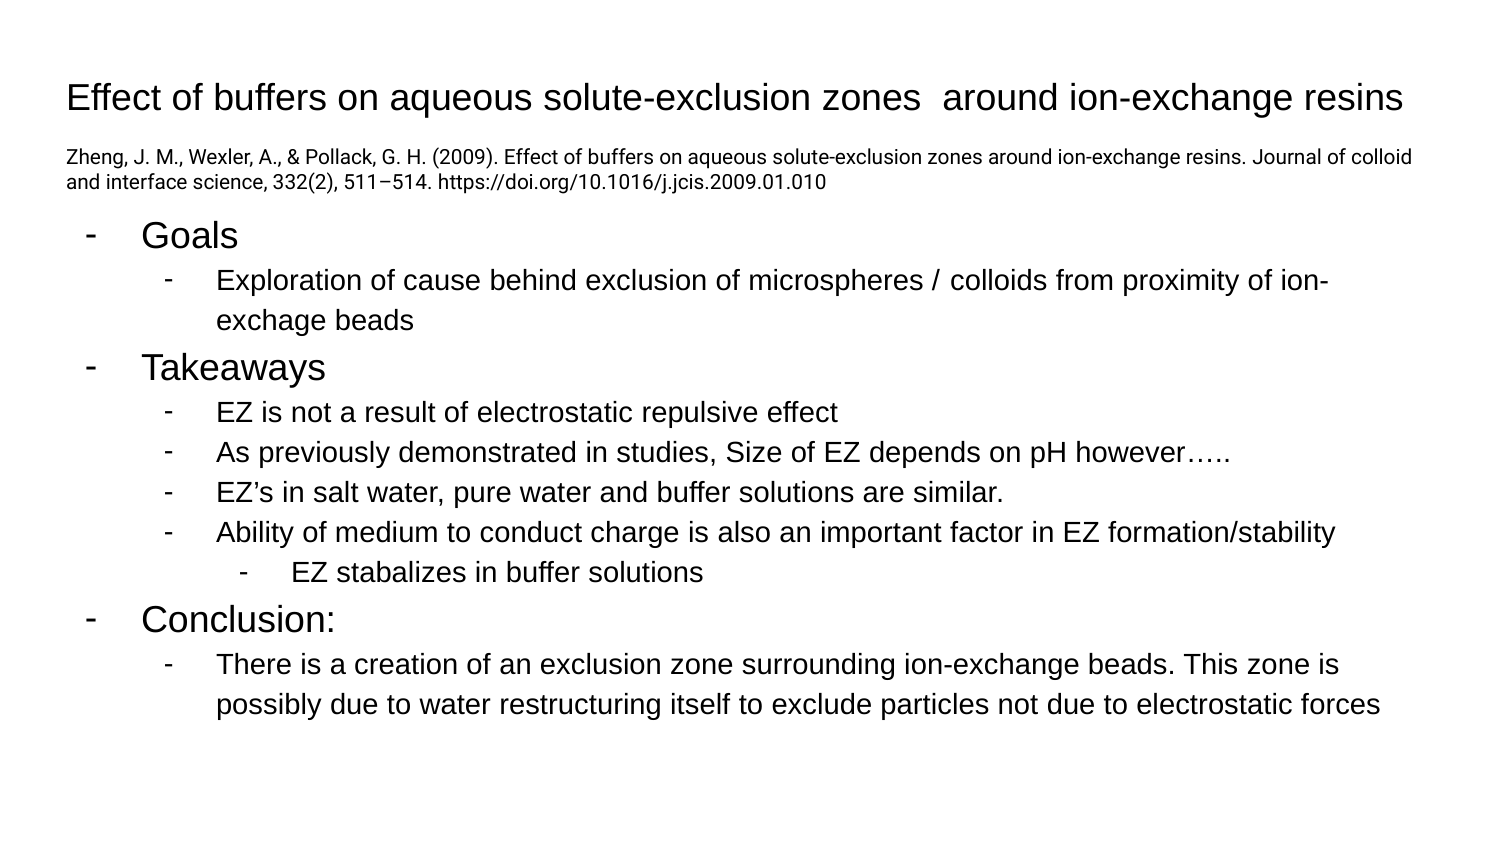

# Effect of buffers on aqueous solute-exclusion zones  around ion-exchange resins

Zheng, J. M., Wexler, A., & Pollack, G. H. (2009). Effect of buffers on aqueous solute-exclusion zones around ion-exchange resins. Journal of colloid and interface science, 332(2), 511–514. https://doi.org/10.1016/j.jcis.2009.01.010
Goals
Exploration of cause behind exclusion of microspheres / colloids from proximity of ion-exchage beads
Takeaways
EZ is not a result of electrostatic repulsive effect
As previously demonstrated in studies, Size of EZ depends on pH however…..
EZ’s in salt water, pure water and buffer solutions are similar.
Ability of medium to conduct charge is also an important factor in EZ formation/stability
EZ stabalizes in buffer solutions
Conclusion:
There is a creation of an exclusion zone surrounding ion-exchange beads. This zone is possibly due to water restructuring itself to exclude particles not due to electrostatic forces